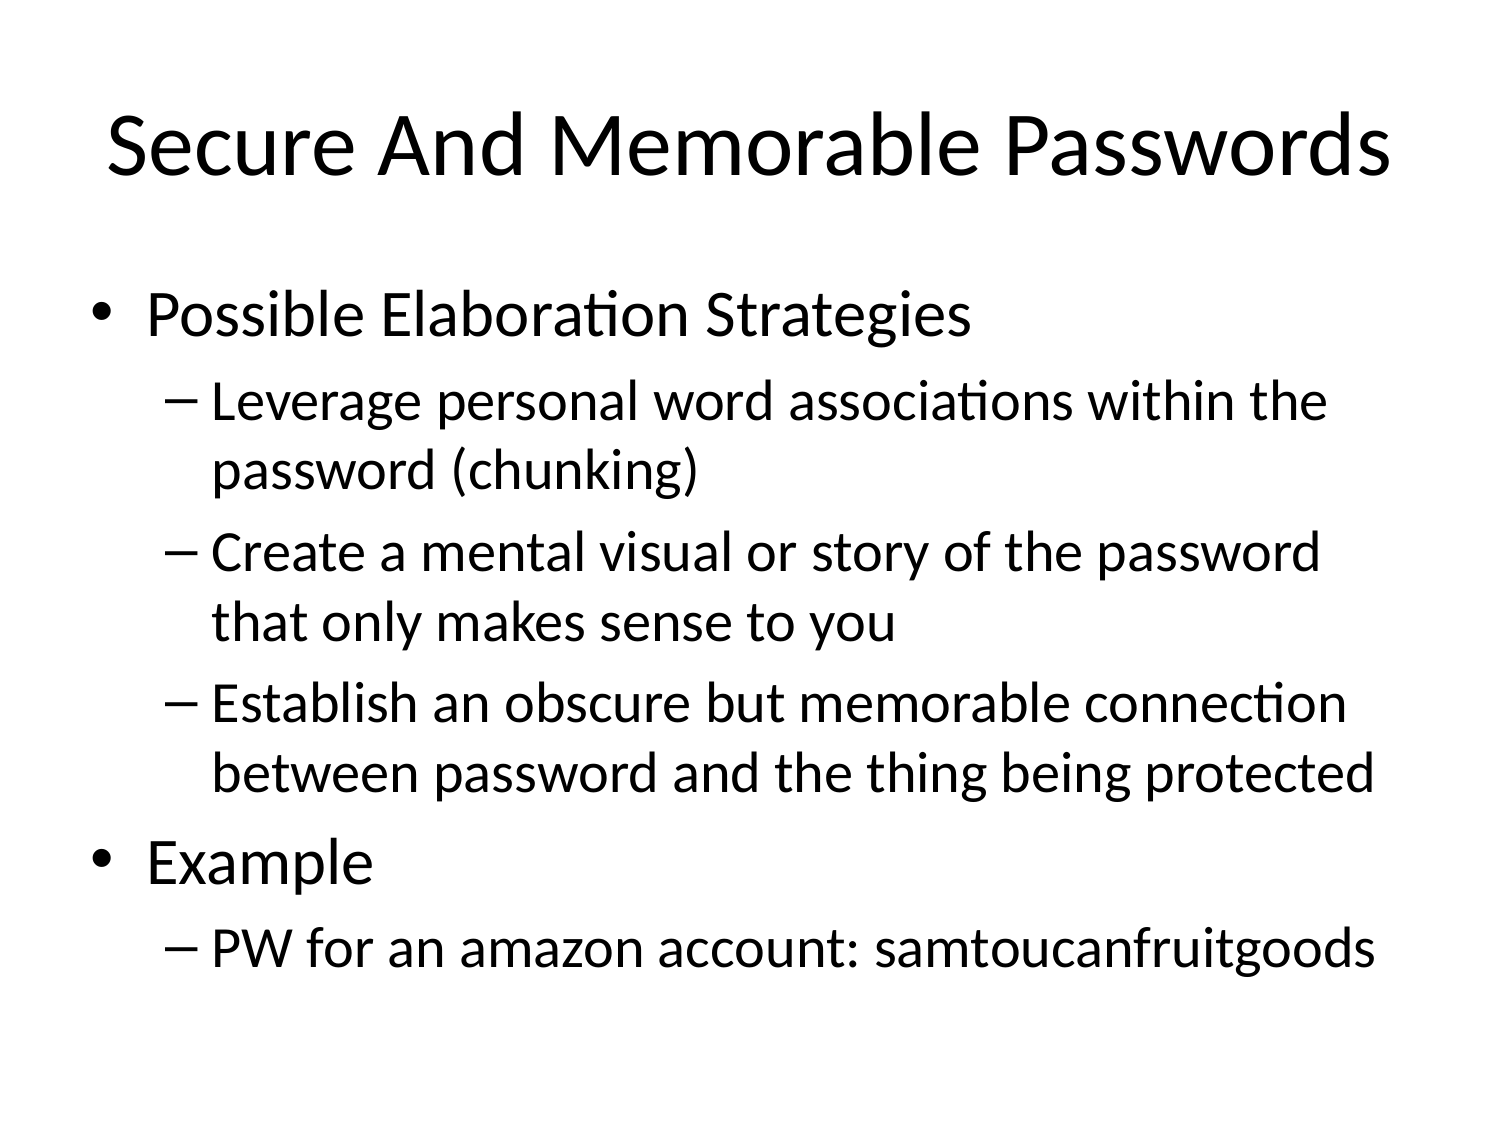

# Secure And Memorable Passwords
Possible Elaboration Strategies
Leverage personal word associations within the password (chunking)
Create a mental visual or story of the password that only makes sense to you
Establish an obscure but memorable connection between password and the thing being protected
Example
PW for an amazon account: samtoucanfruitgoods